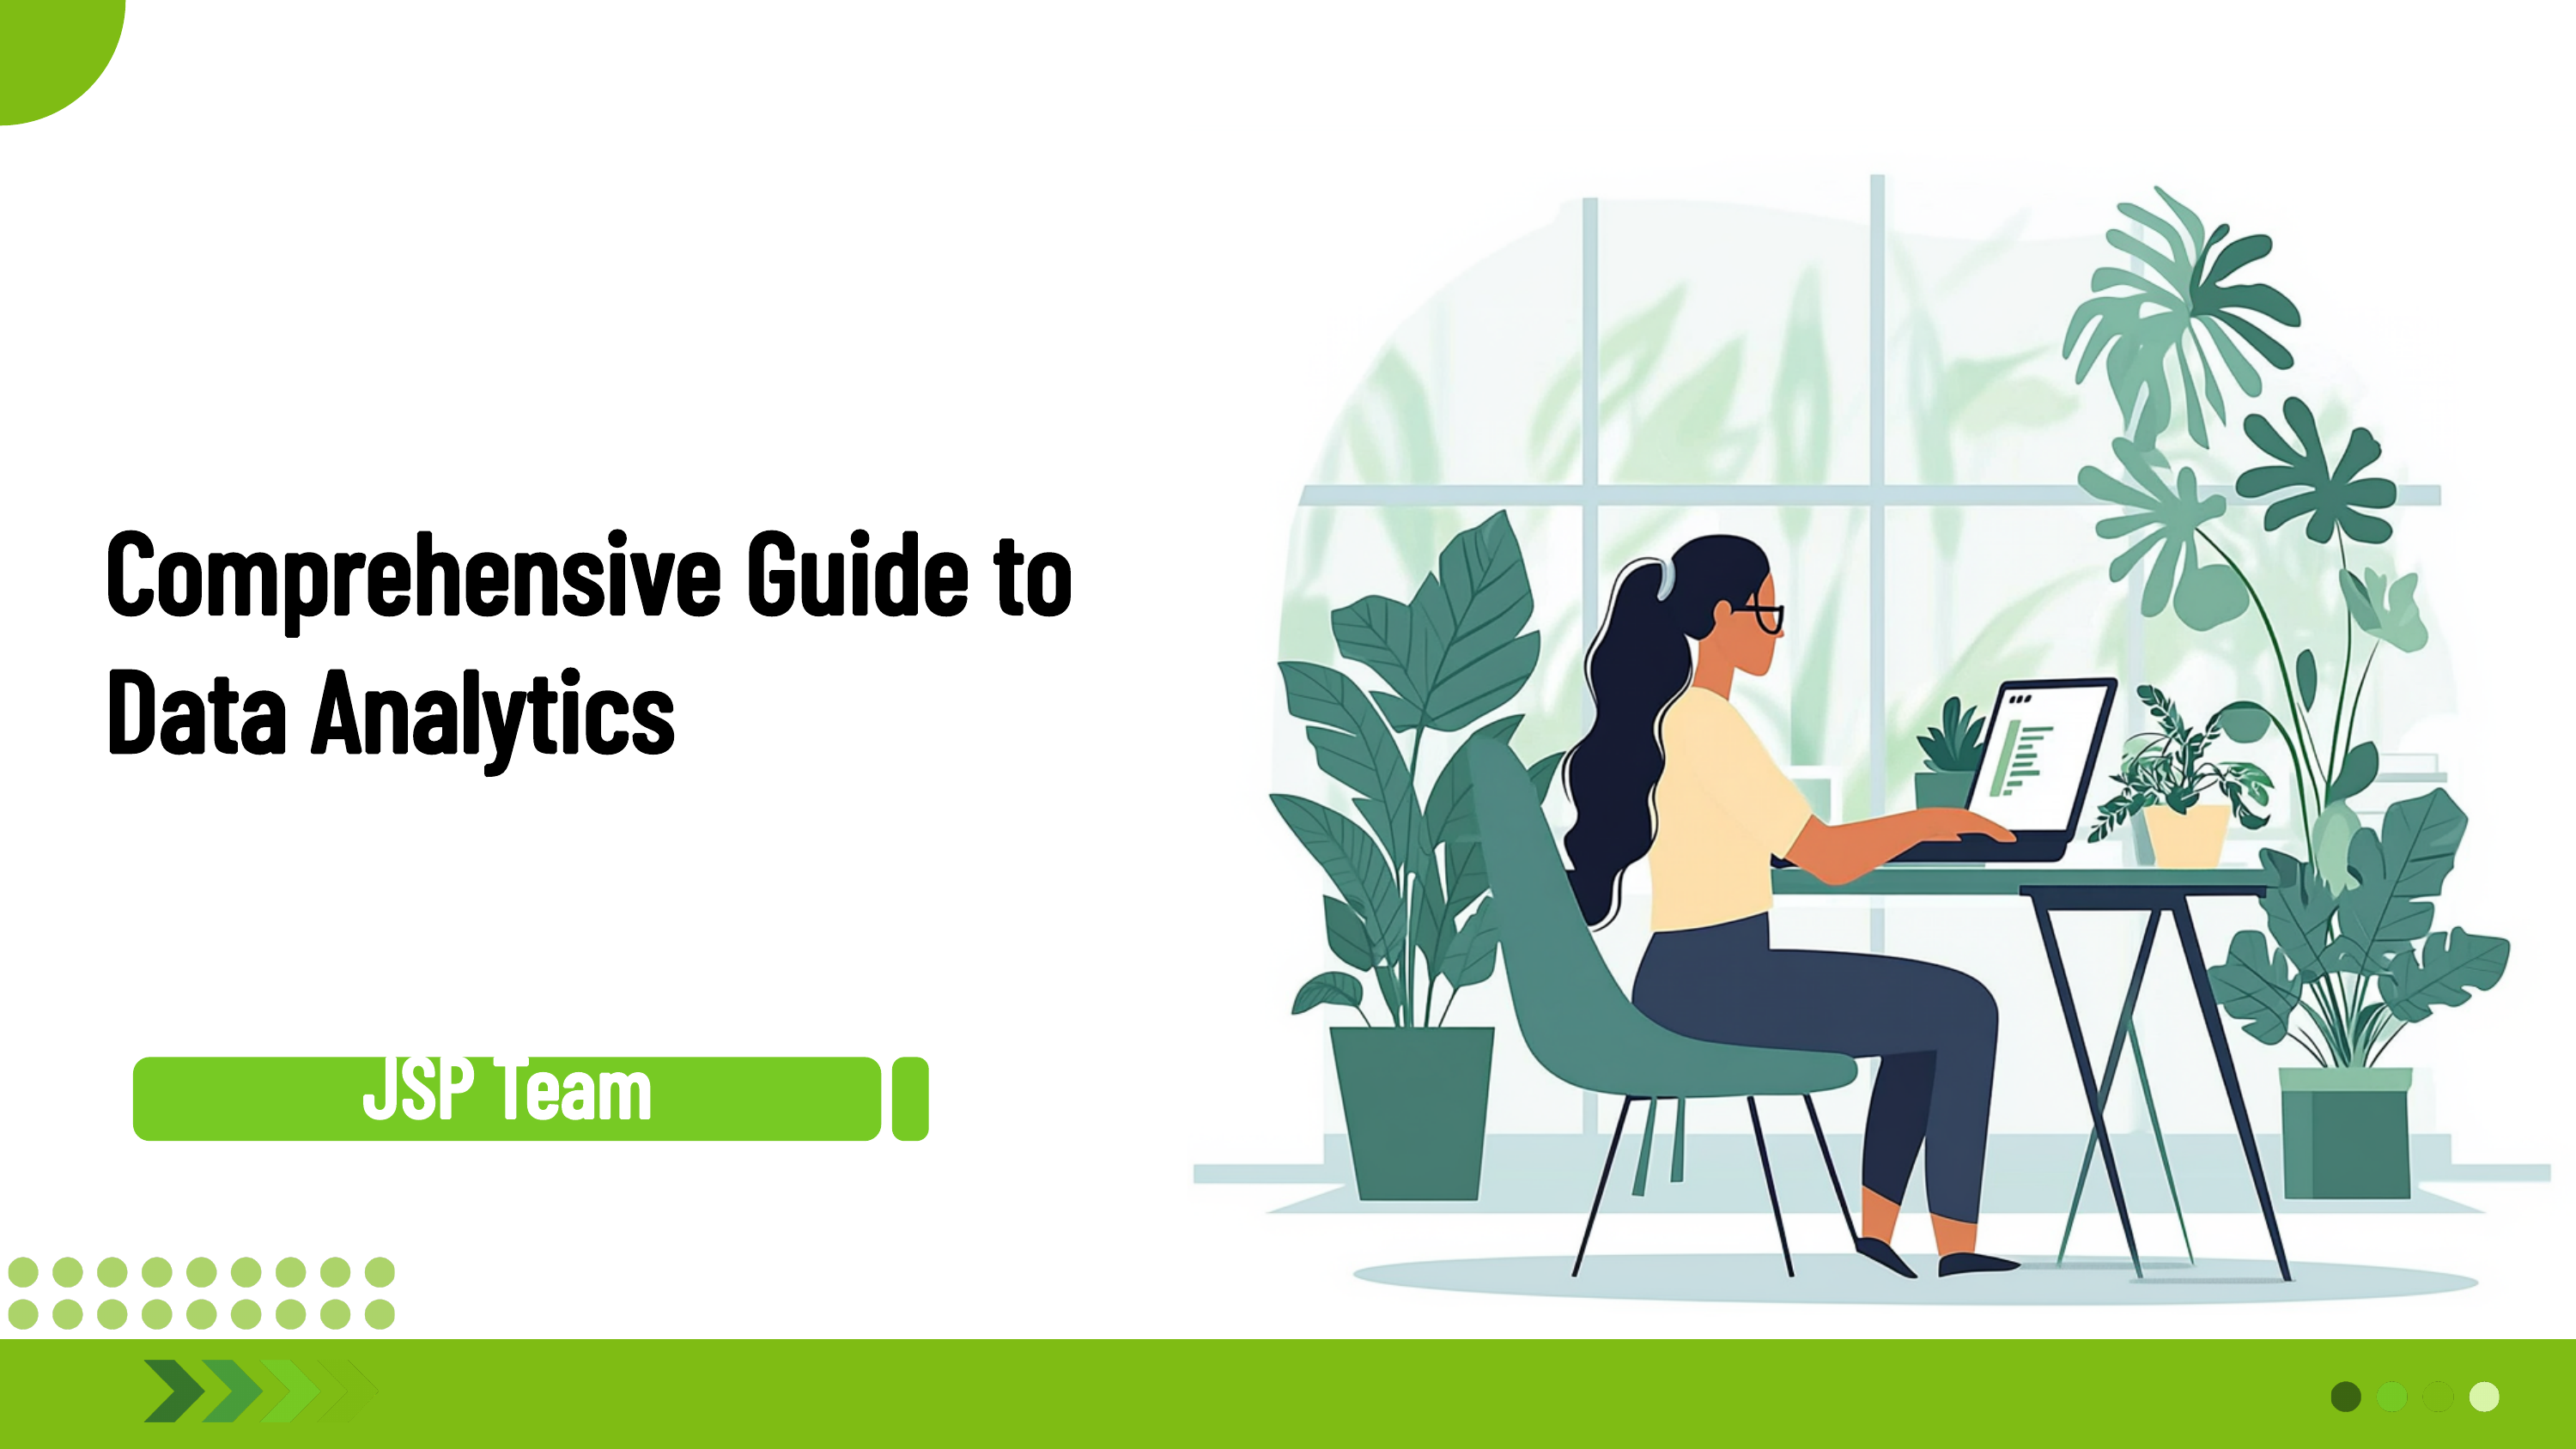

Comprehensive Guide to
Data Analytics

JSP Team